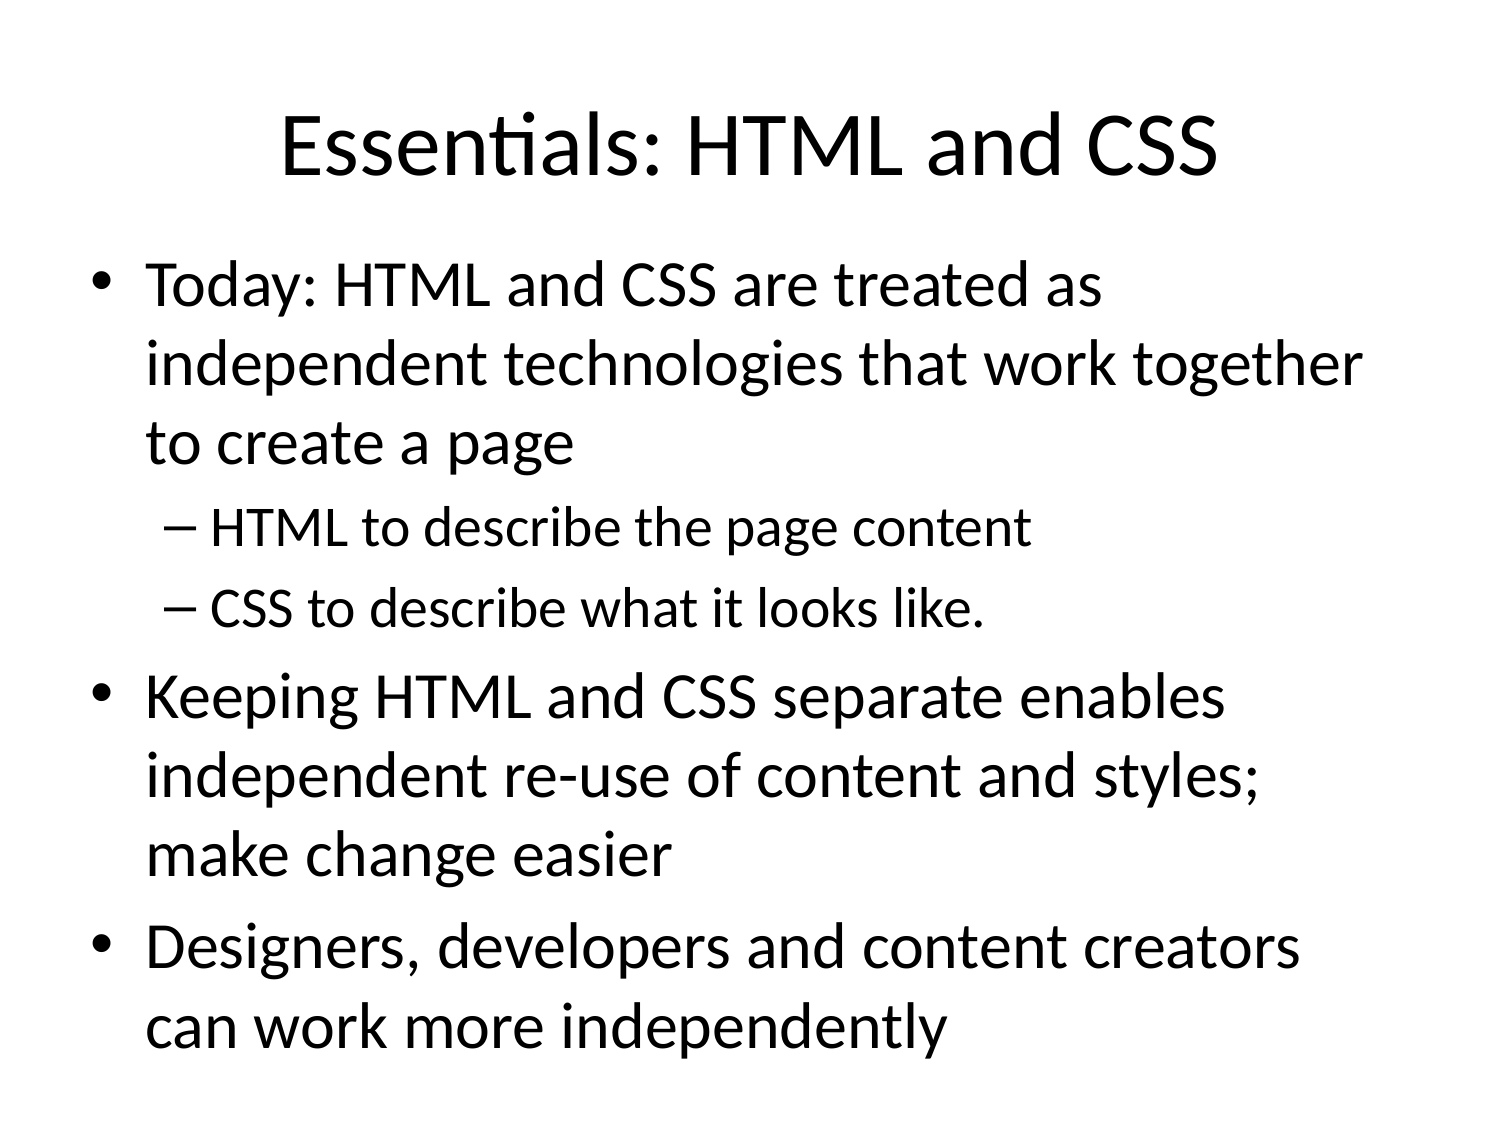

# Essentials: HTML and CSS
Today: HTML and CSS are treated as independent technologies that work together to create a page
HTML to describe the page content
CSS to describe what it looks like.
Keeping HTML and CSS separate enables independent re-use of content and styles; make change easier
Designers, developers and content creators can work more independently